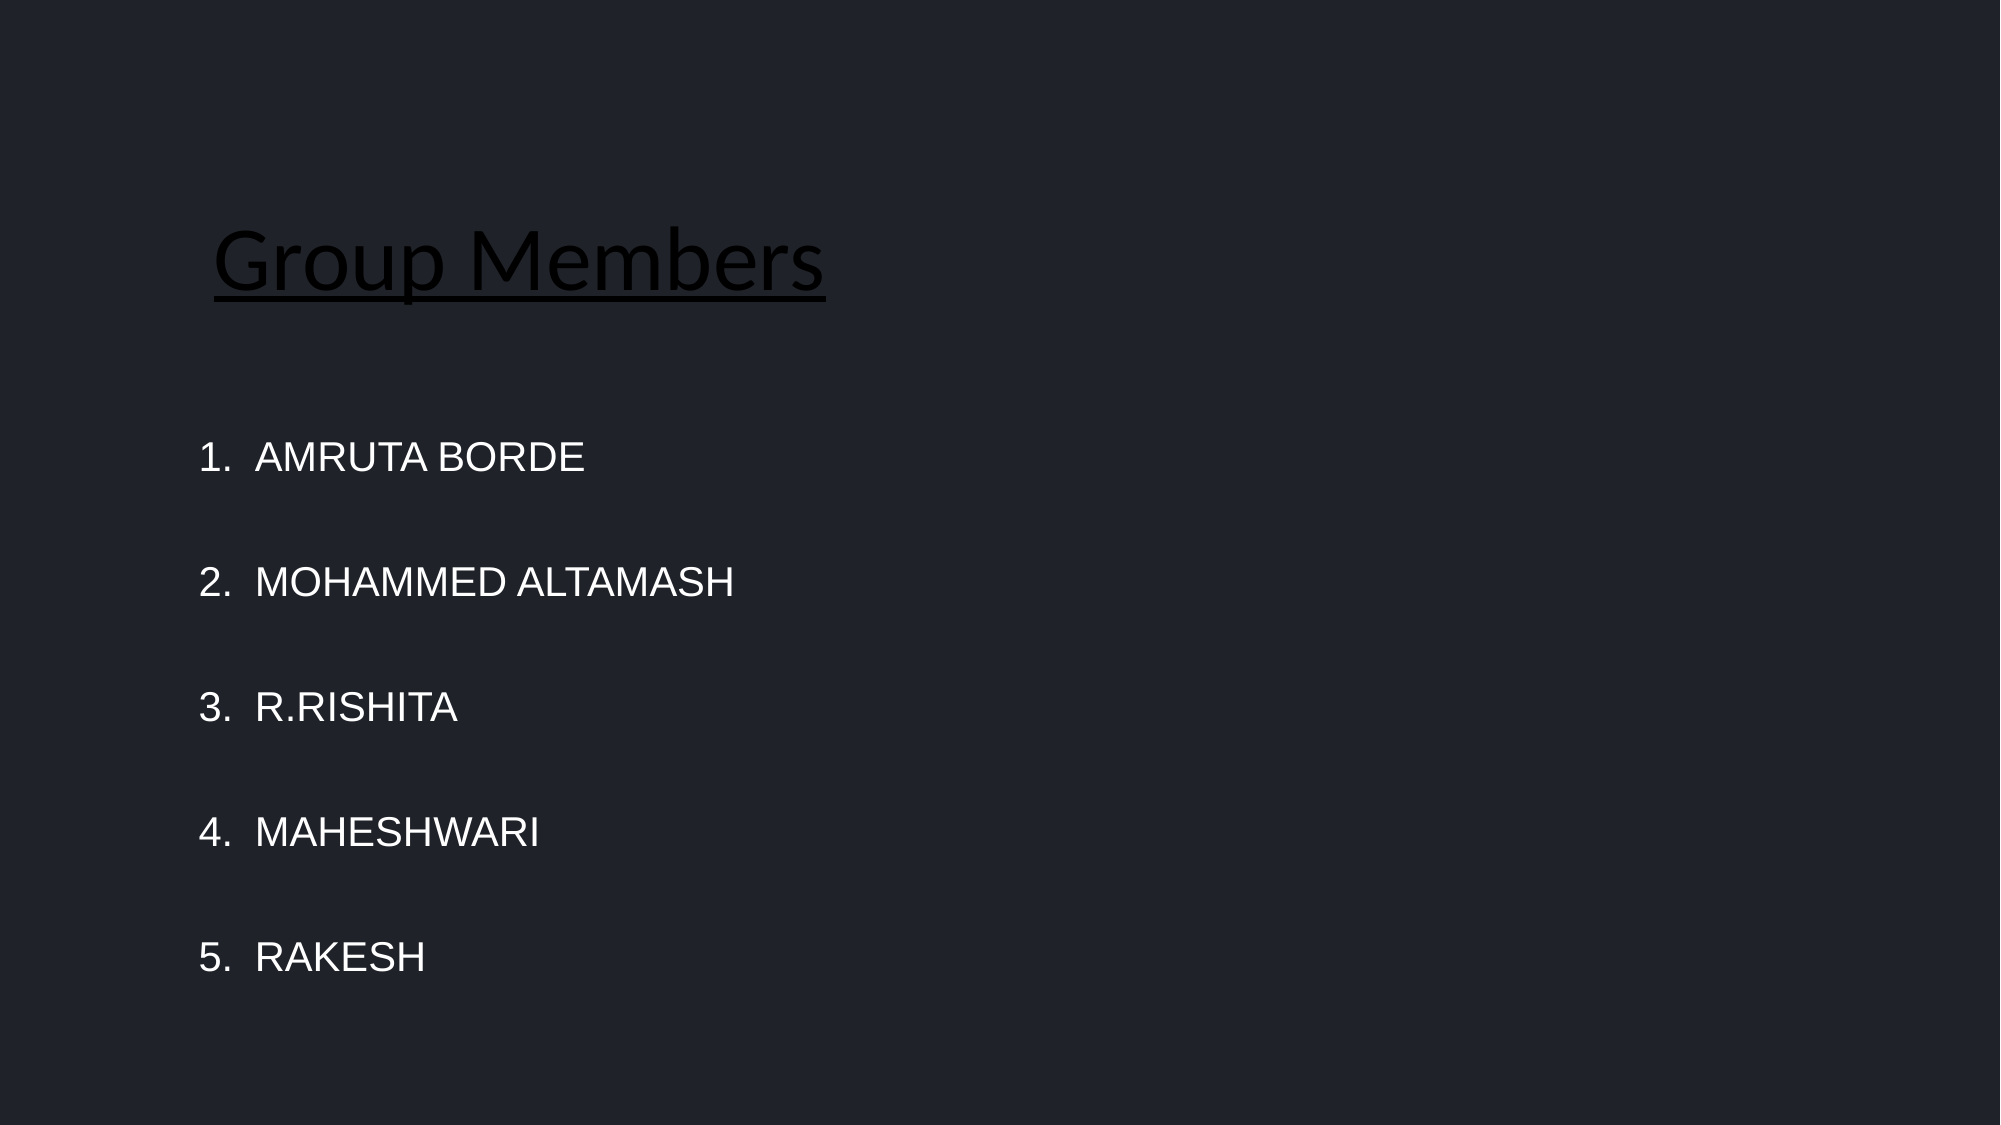

# Group Members
AMRUTA BORDE
MOHAMMED ALTAMASH
R.RISHITA
MAHESHWARI
RAKESH